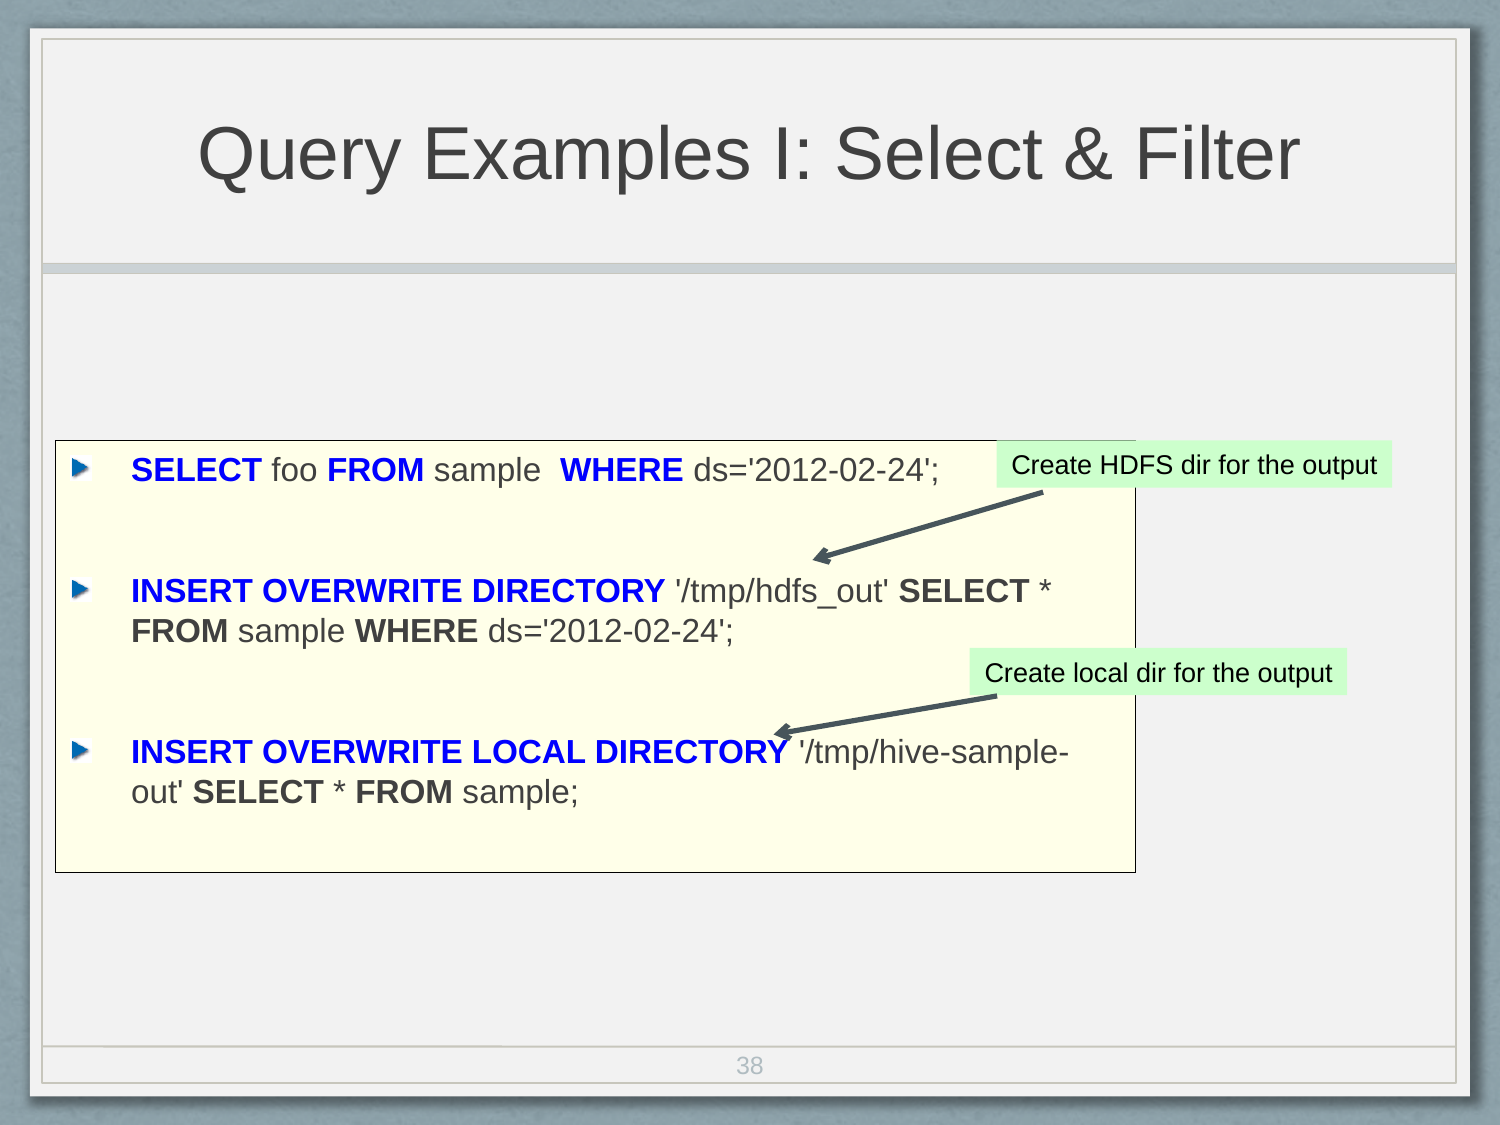

# Query Examples I: Select & Filter
SELECT foo FROM sample  WHERE ds='2012-02-24';
INSERT OVERWRITE DIRECTORY '/tmp/hdfs_out' SELECT * FROM sample WHERE ds='2012-02-24';
INSERT OVERWRITE LOCAL DIRECTORY '/tmp/hive-sample-out' SELECT * FROM sample;
Create HDFS dir for the output
Create local dir for the output
38